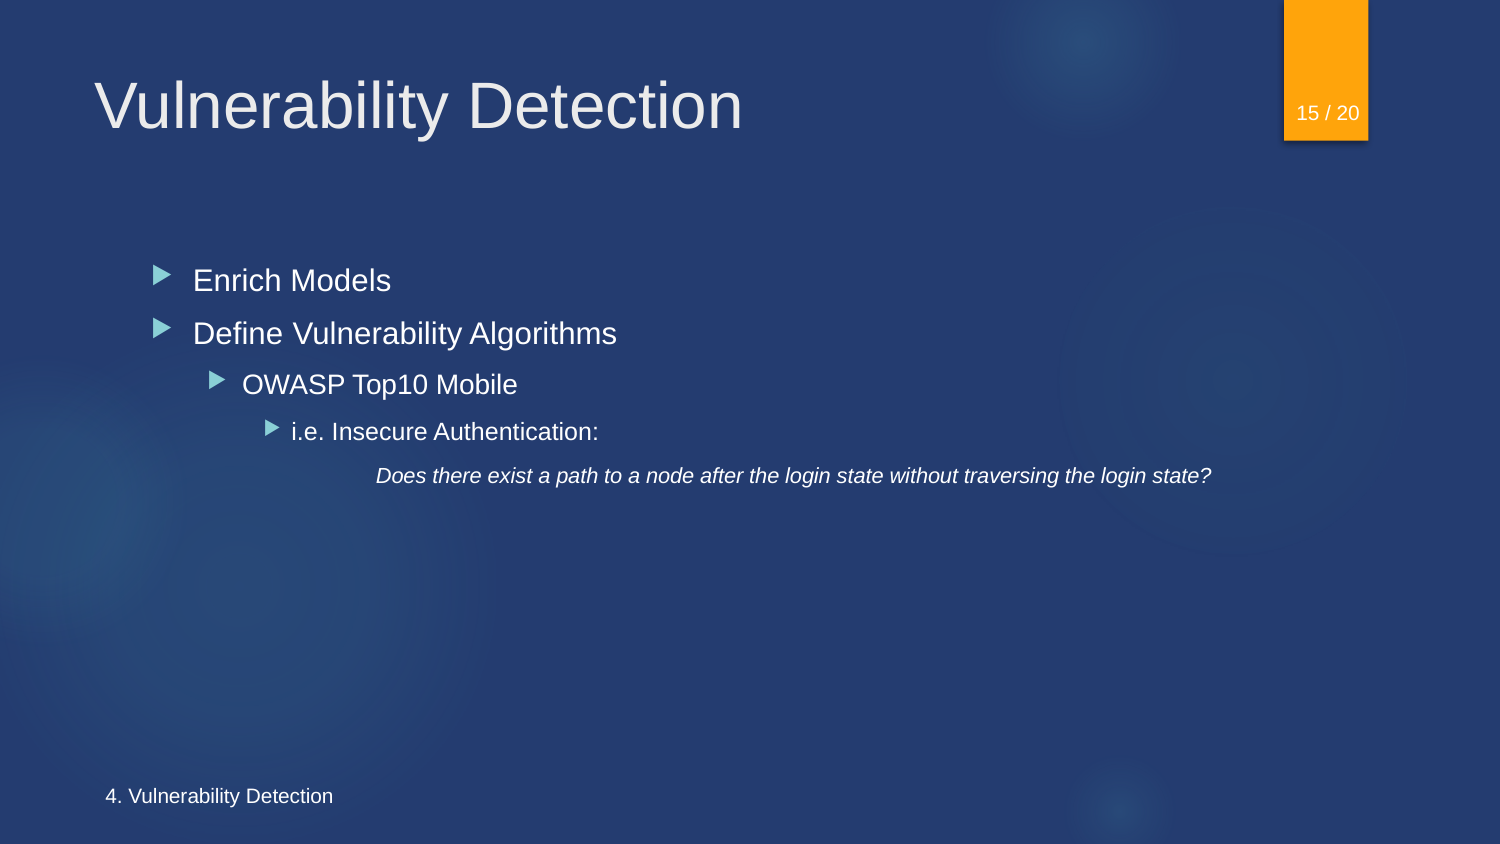

# Vulnerability Detection
15 / 20
Enrich Models
Define Vulnerability Algorithms
OWASP Top10 Mobile
i.e. Insecure Authentication:
Does there exist a path to a node after the login state without traversing the login state?
4. Vulnerability Detection